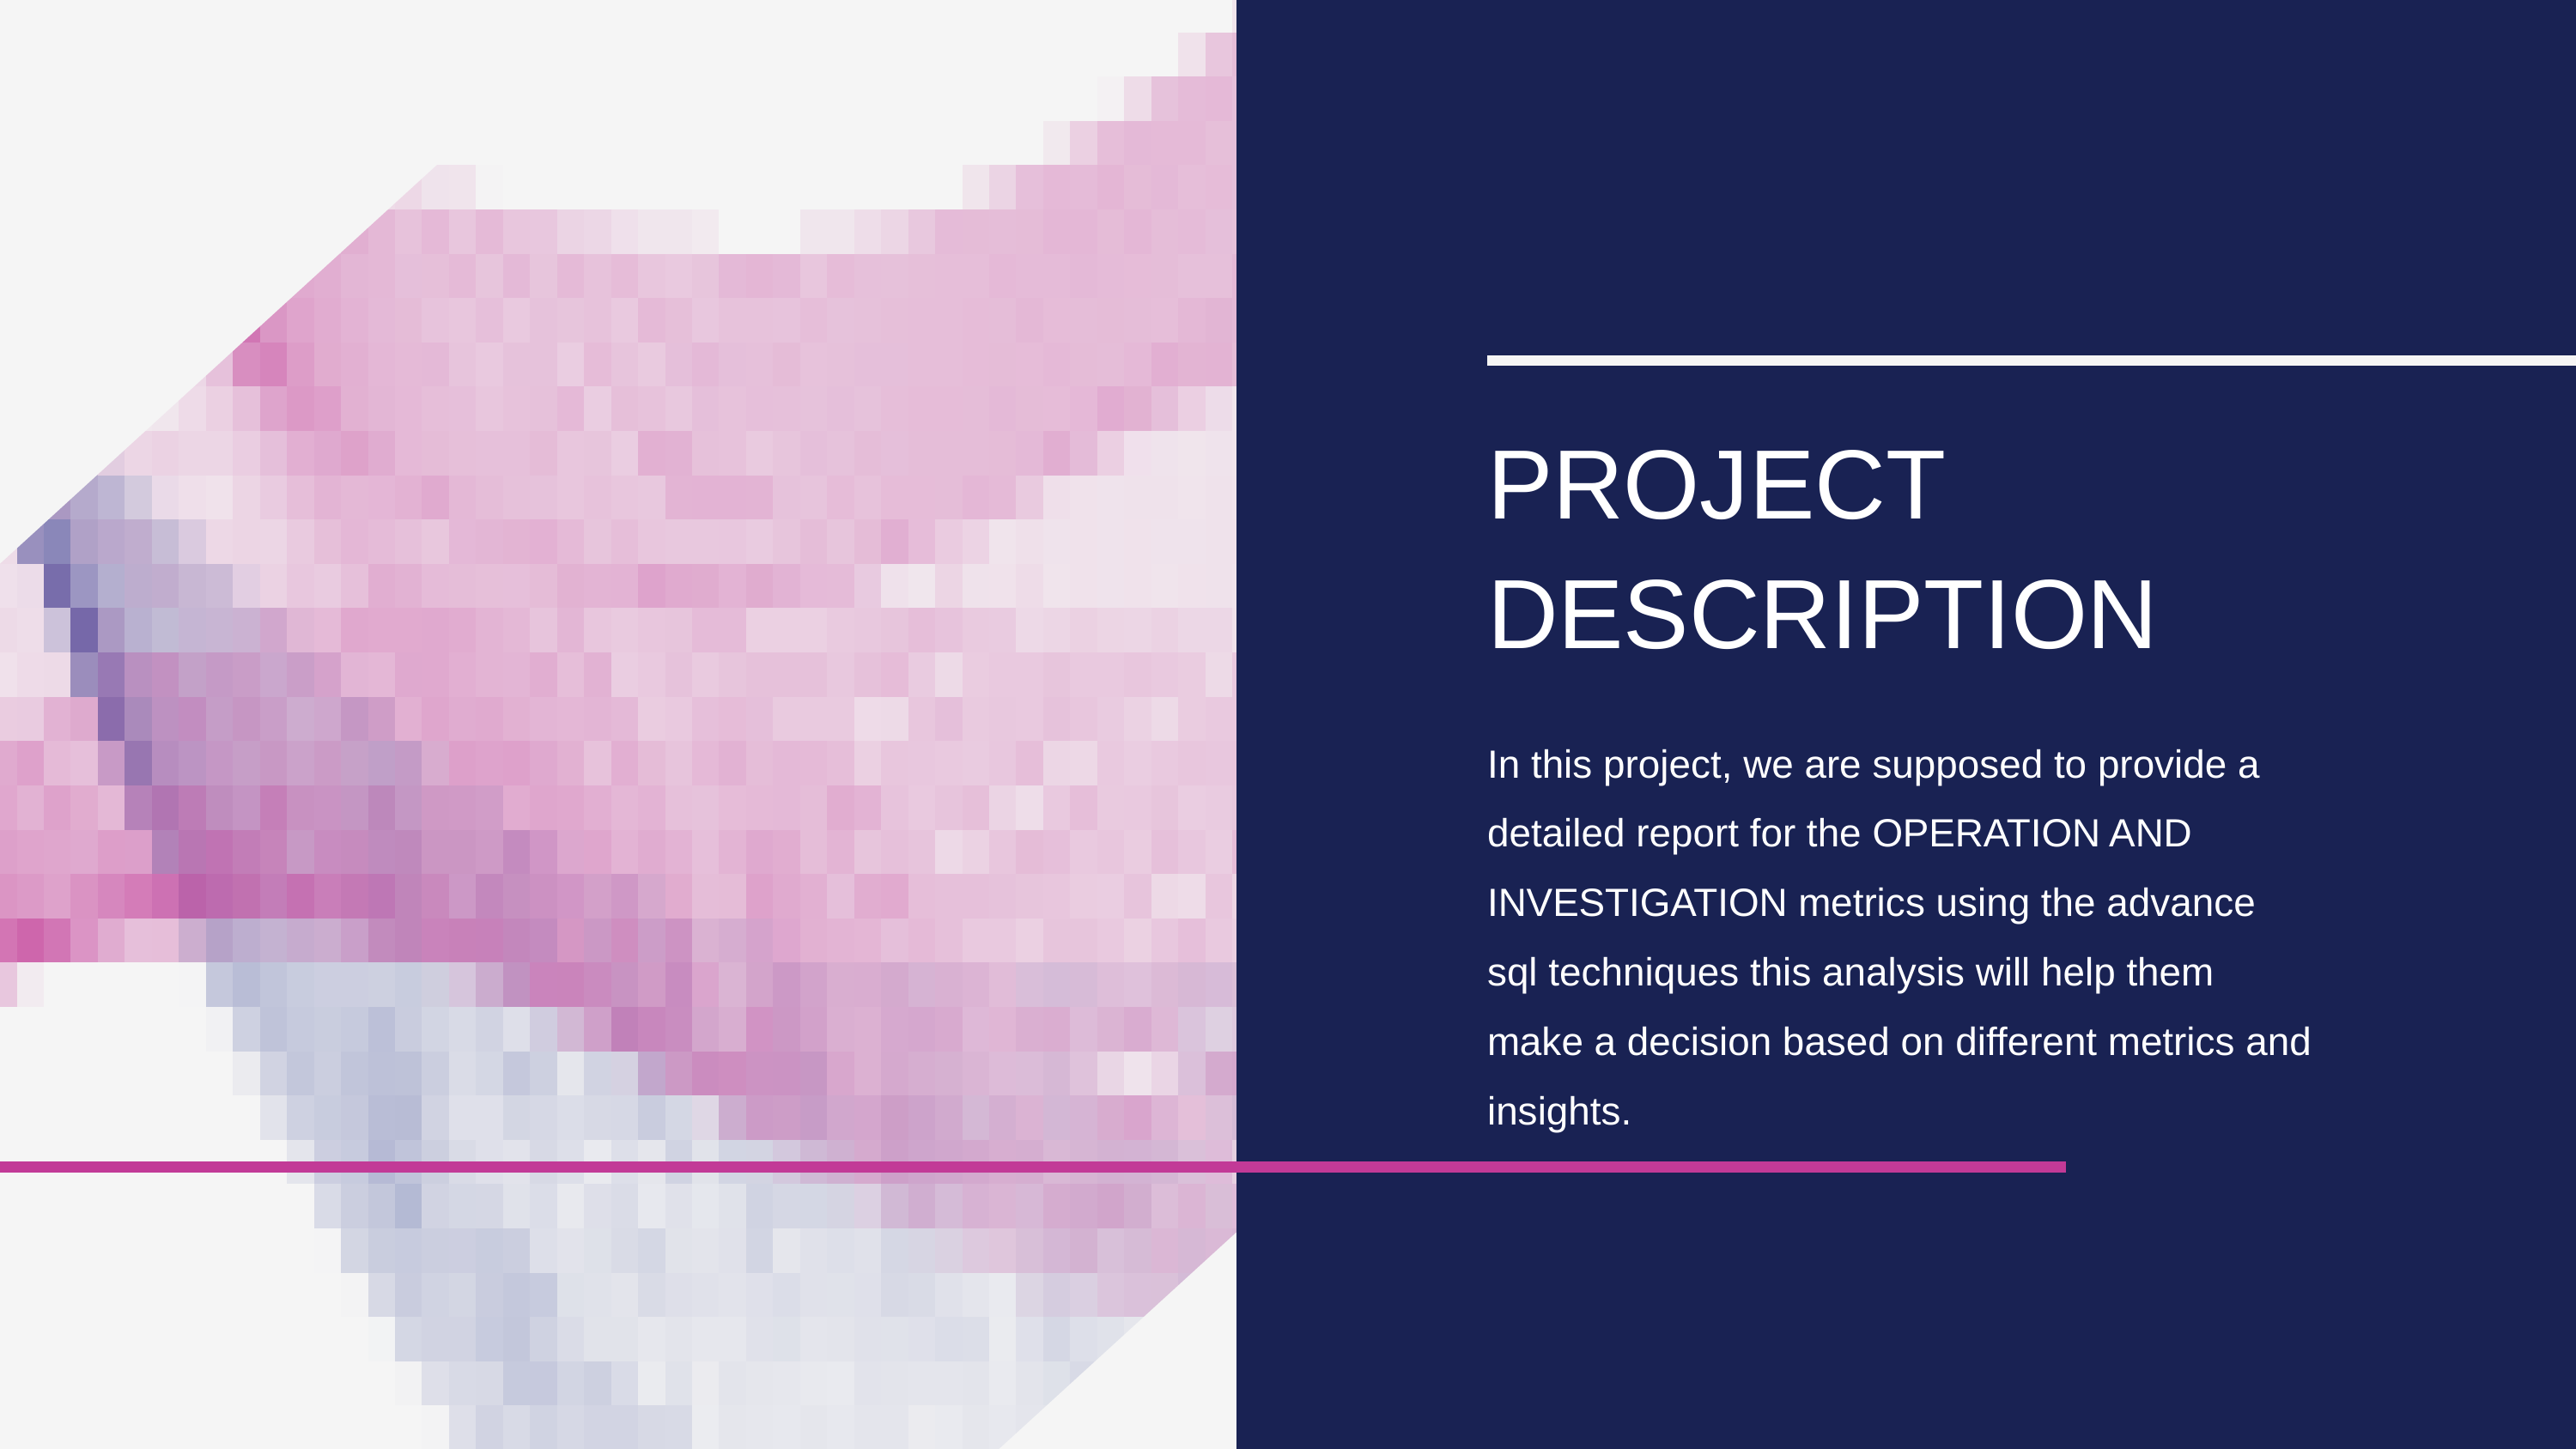

PROJECT DESCRIPTION
In this project, we are supposed to provide a detailed report for the OPERATION AND INVESTIGATION metrics using the advance sql techniques this analysis will help them make a decision based on different metrics and insights.